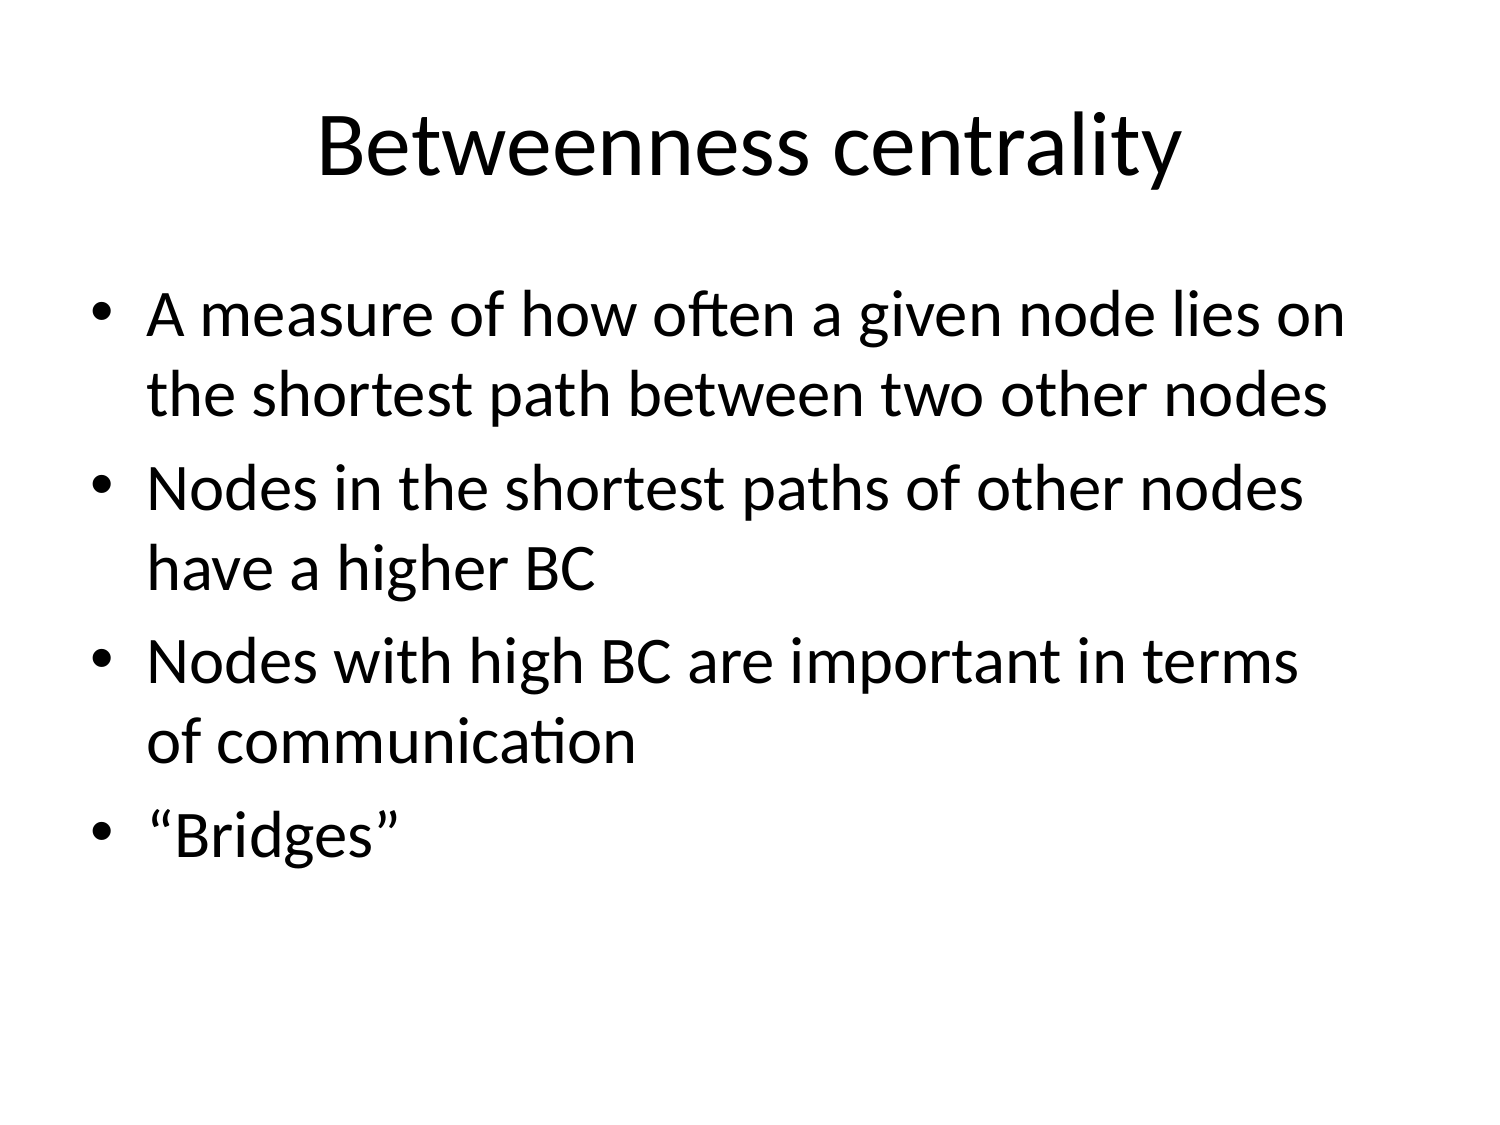

# Betweenness centrality
A measure of how often a given node lies on the shortest path between two other nodes
Nodes in the shortest paths of other nodes have a higher BC
Nodes with high BC are important in terms of communication
“Bridges”